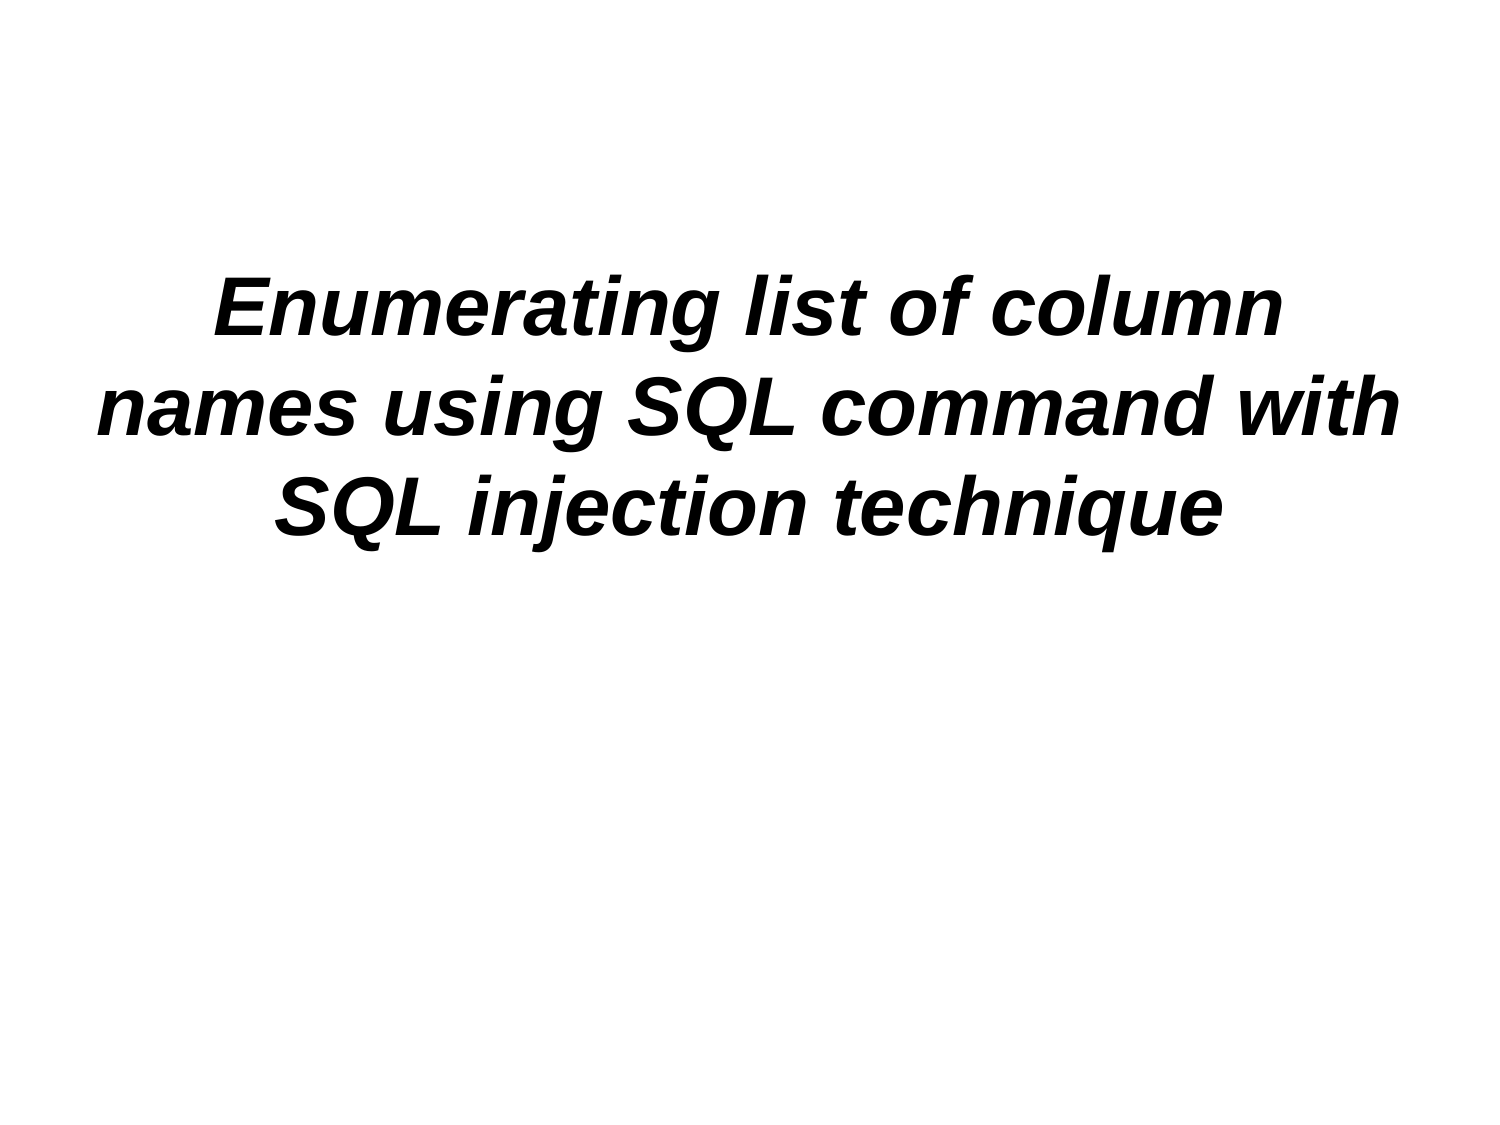

Enumerating list of column names using SQL command with SQL injection technique